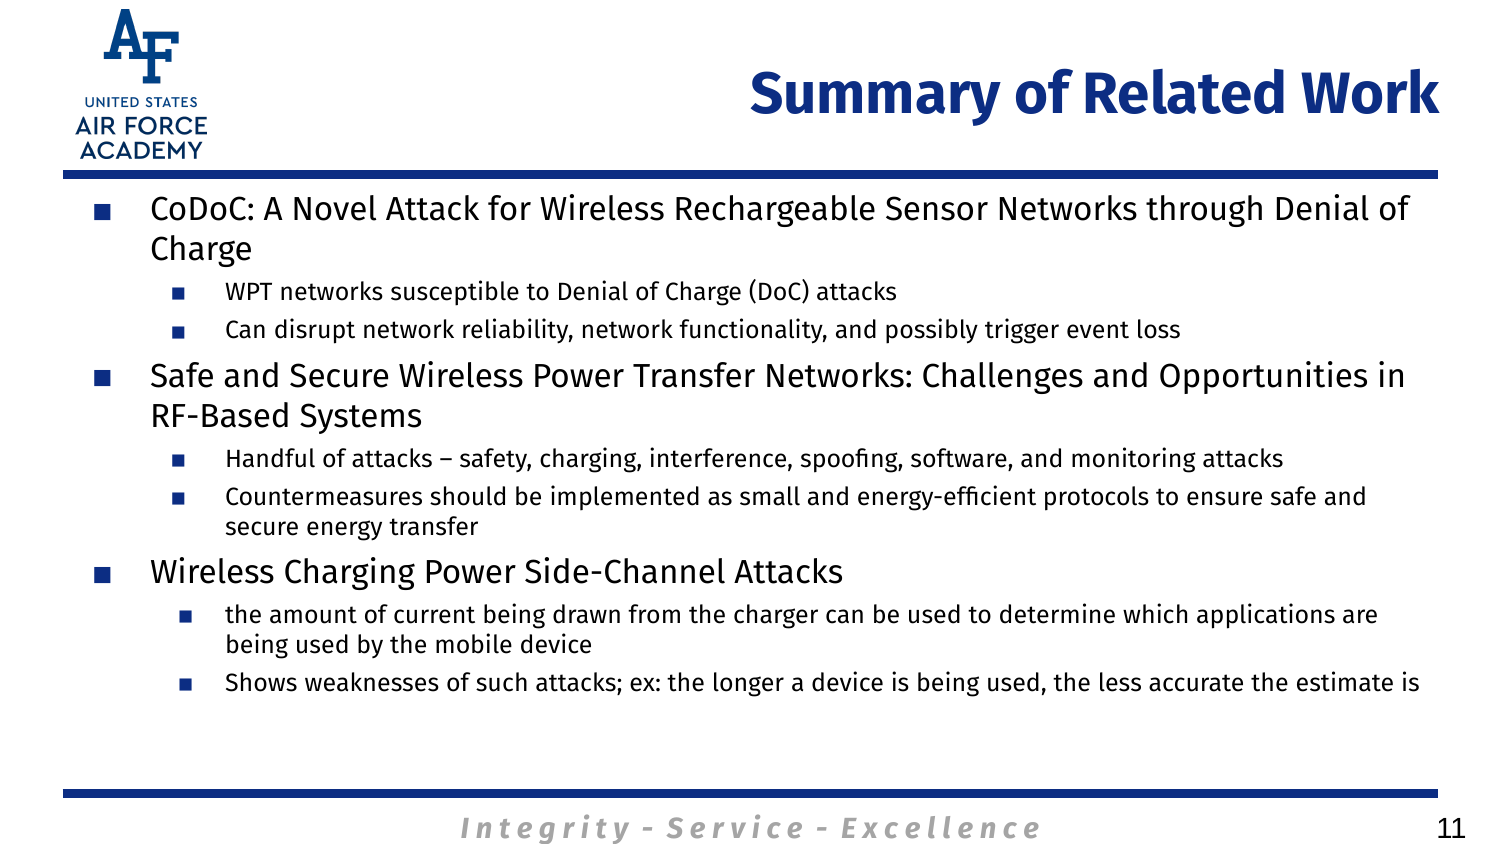

# Summary of Related Work
CoDoC: A Novel Attack for Wireless Rechargeable Sensor Networks through Denial of Charge
WPT networks susceptible to Denial of Charge (DoC) attacks
Can disrupt network reliability, network functionality, and possibly trigger event loss
Safe and Secure Wireless Power Transfer Networks: Challenges and Opportunities in RF-Based Systems
Handful of attacks – safety, charging, interference, spoofing, software, and monitoring attacks
Countermeasures should be implemented as small and energy-efficient protocols to ensure safe and secure energy transfer
Wireless Charging Power Side-Channel Attacks
the amount of current being drawn from the charger can be used to determine which applications are being used by the mobile device
Shows weaknesses of such attacks; ex: the longer a device is being used, the less accurate the estimate is

11